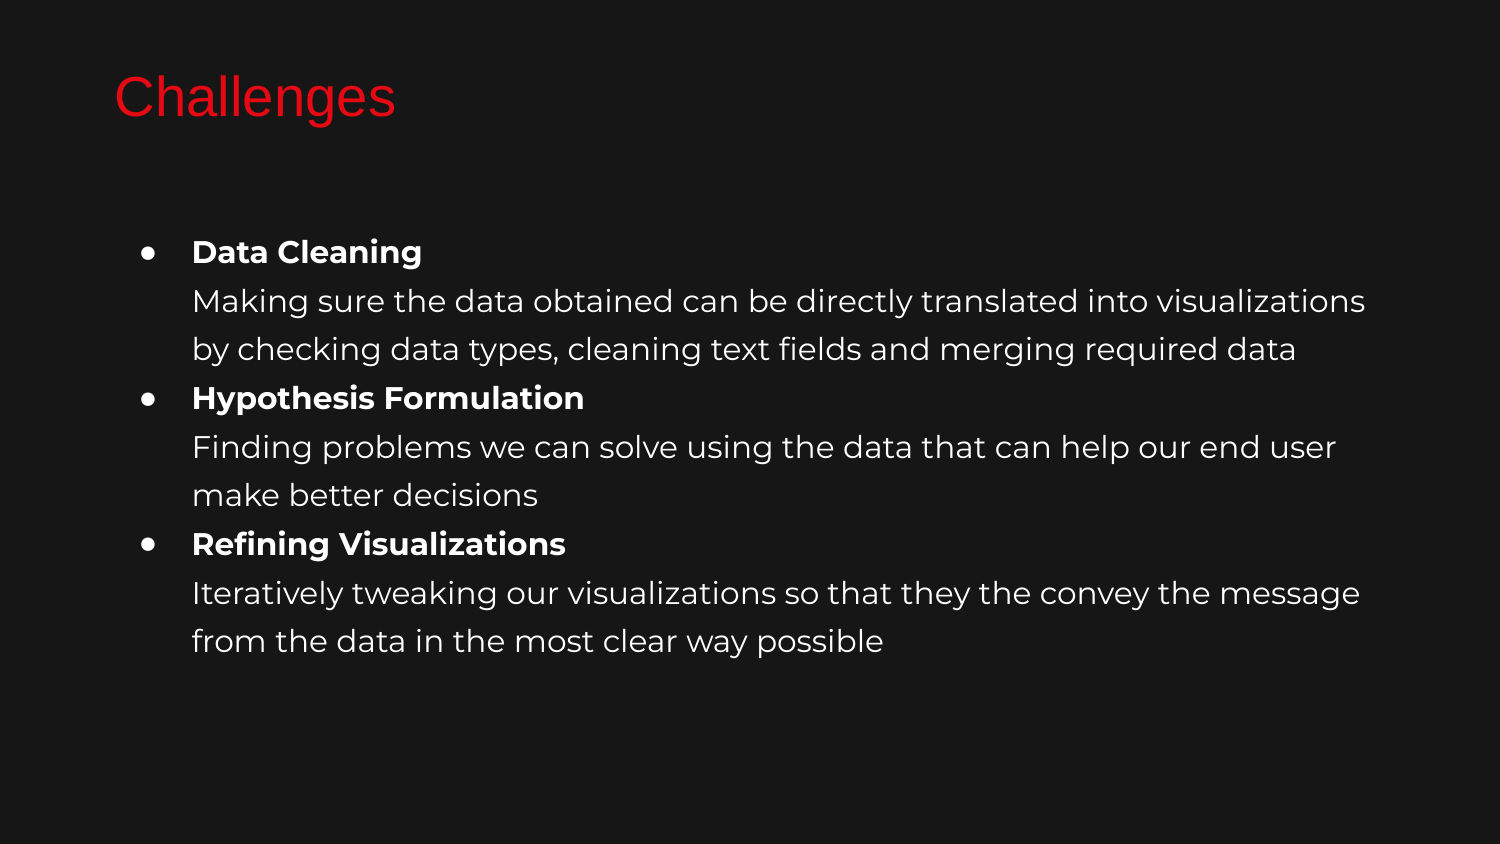

Challenges
Data Cleaning
Making sure the data obtained can be directly translated into visualizations by checking data types, cleaning text fields and merging required data
Hypothesis Formulation
Finding problems we can solve using the data that can help our end user make better decisions
Refining Visualizations
Iteratively tweaking our visualizations so that they the convey the message from the data in the most clear way possible